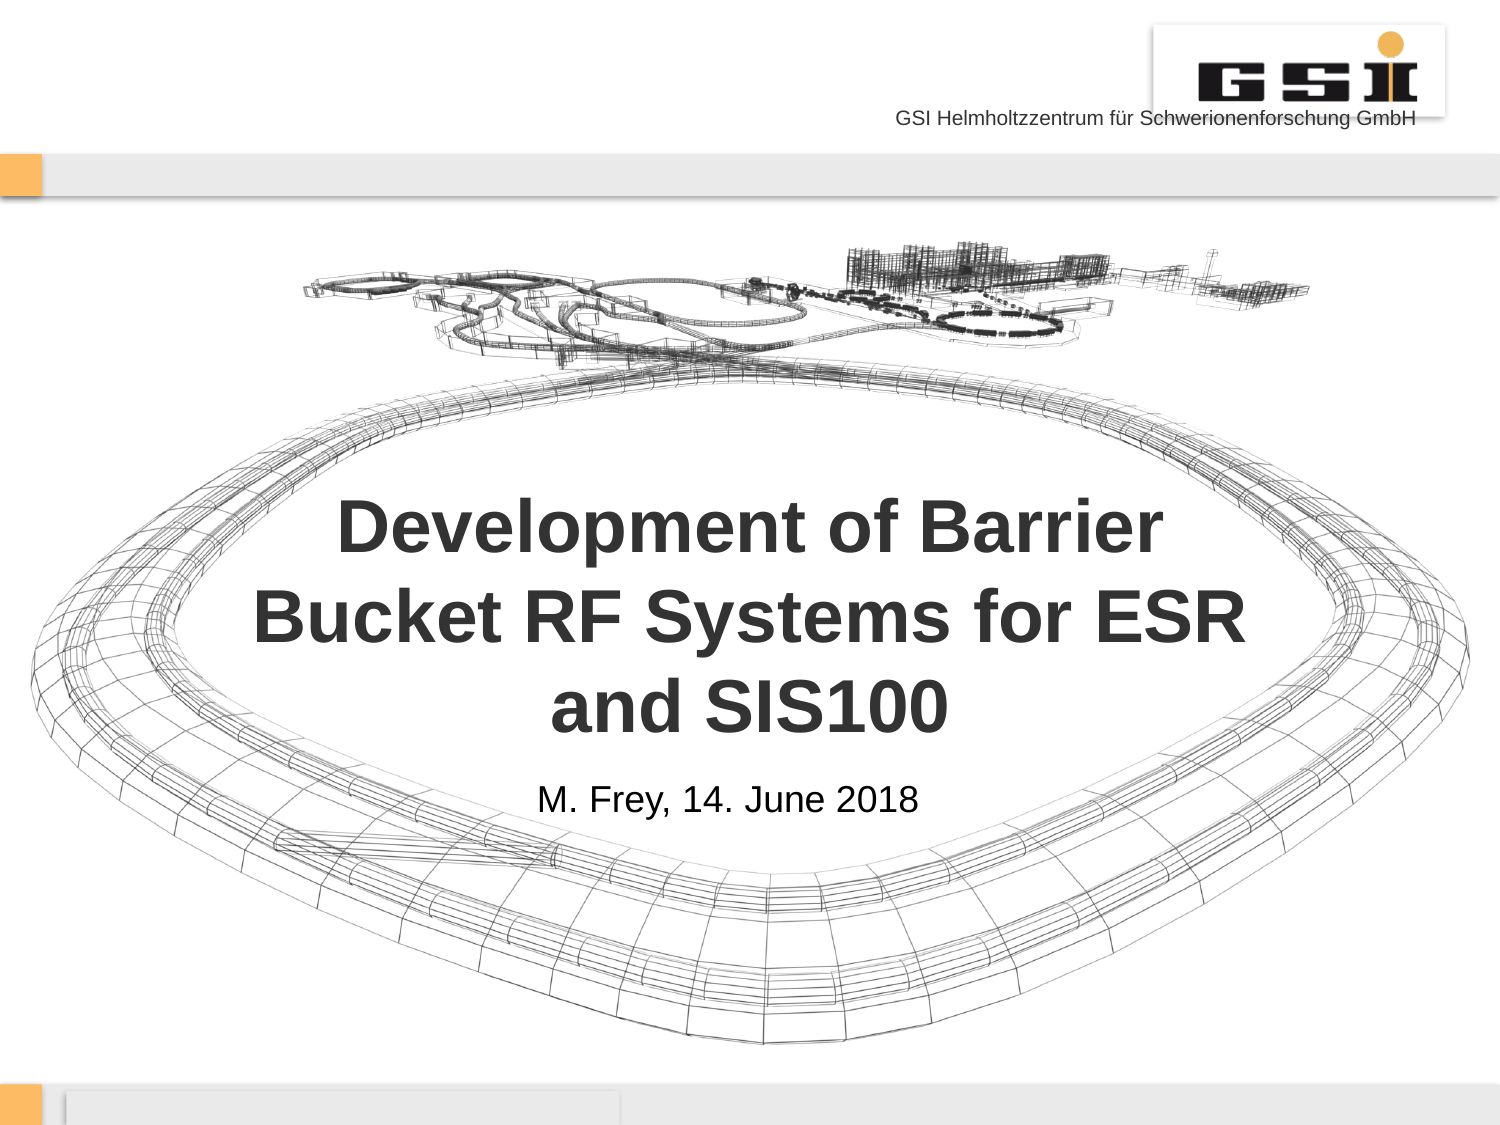

# Development of Barrier Bucket RF Systems for ESR and SIS100
M. Frey, 14. June 2018